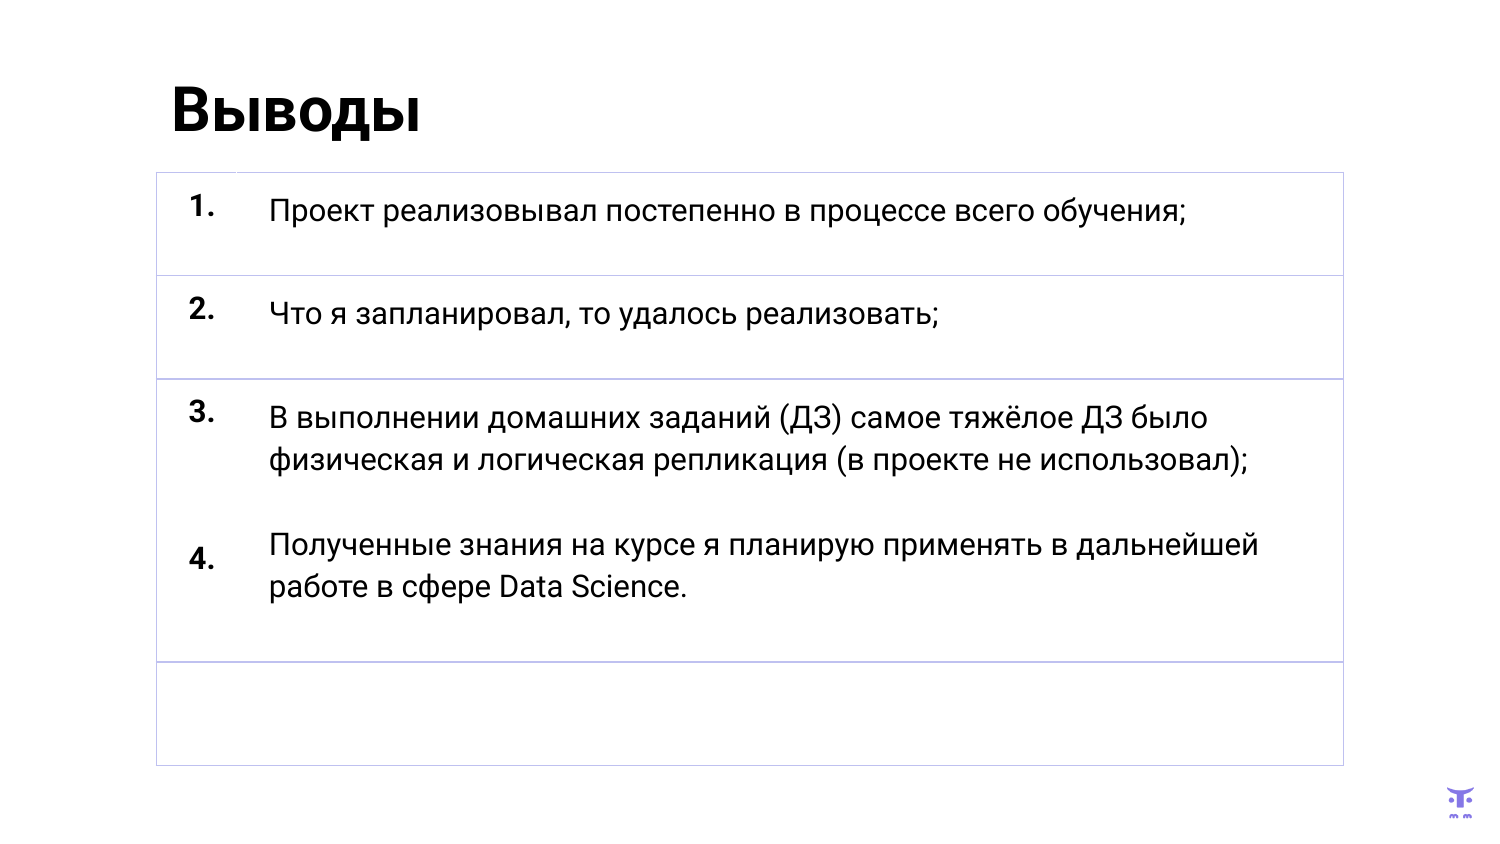

# Выводы

| 1. | Проект реализовывал постепенно в процессе всего обучения; |
| --- | --- |
| 2. | Что я запланировал, то удалось реализовать; |
| 3. 4. | В выполнении домашних заданий (ДЗ) самое тяжёлое ДЗ было физическая и логическая репликация (в проекте не использовал); Полученные знания на курсе я планирую применять в дальнейшей работе в сфере Data Science. |
|  |  |